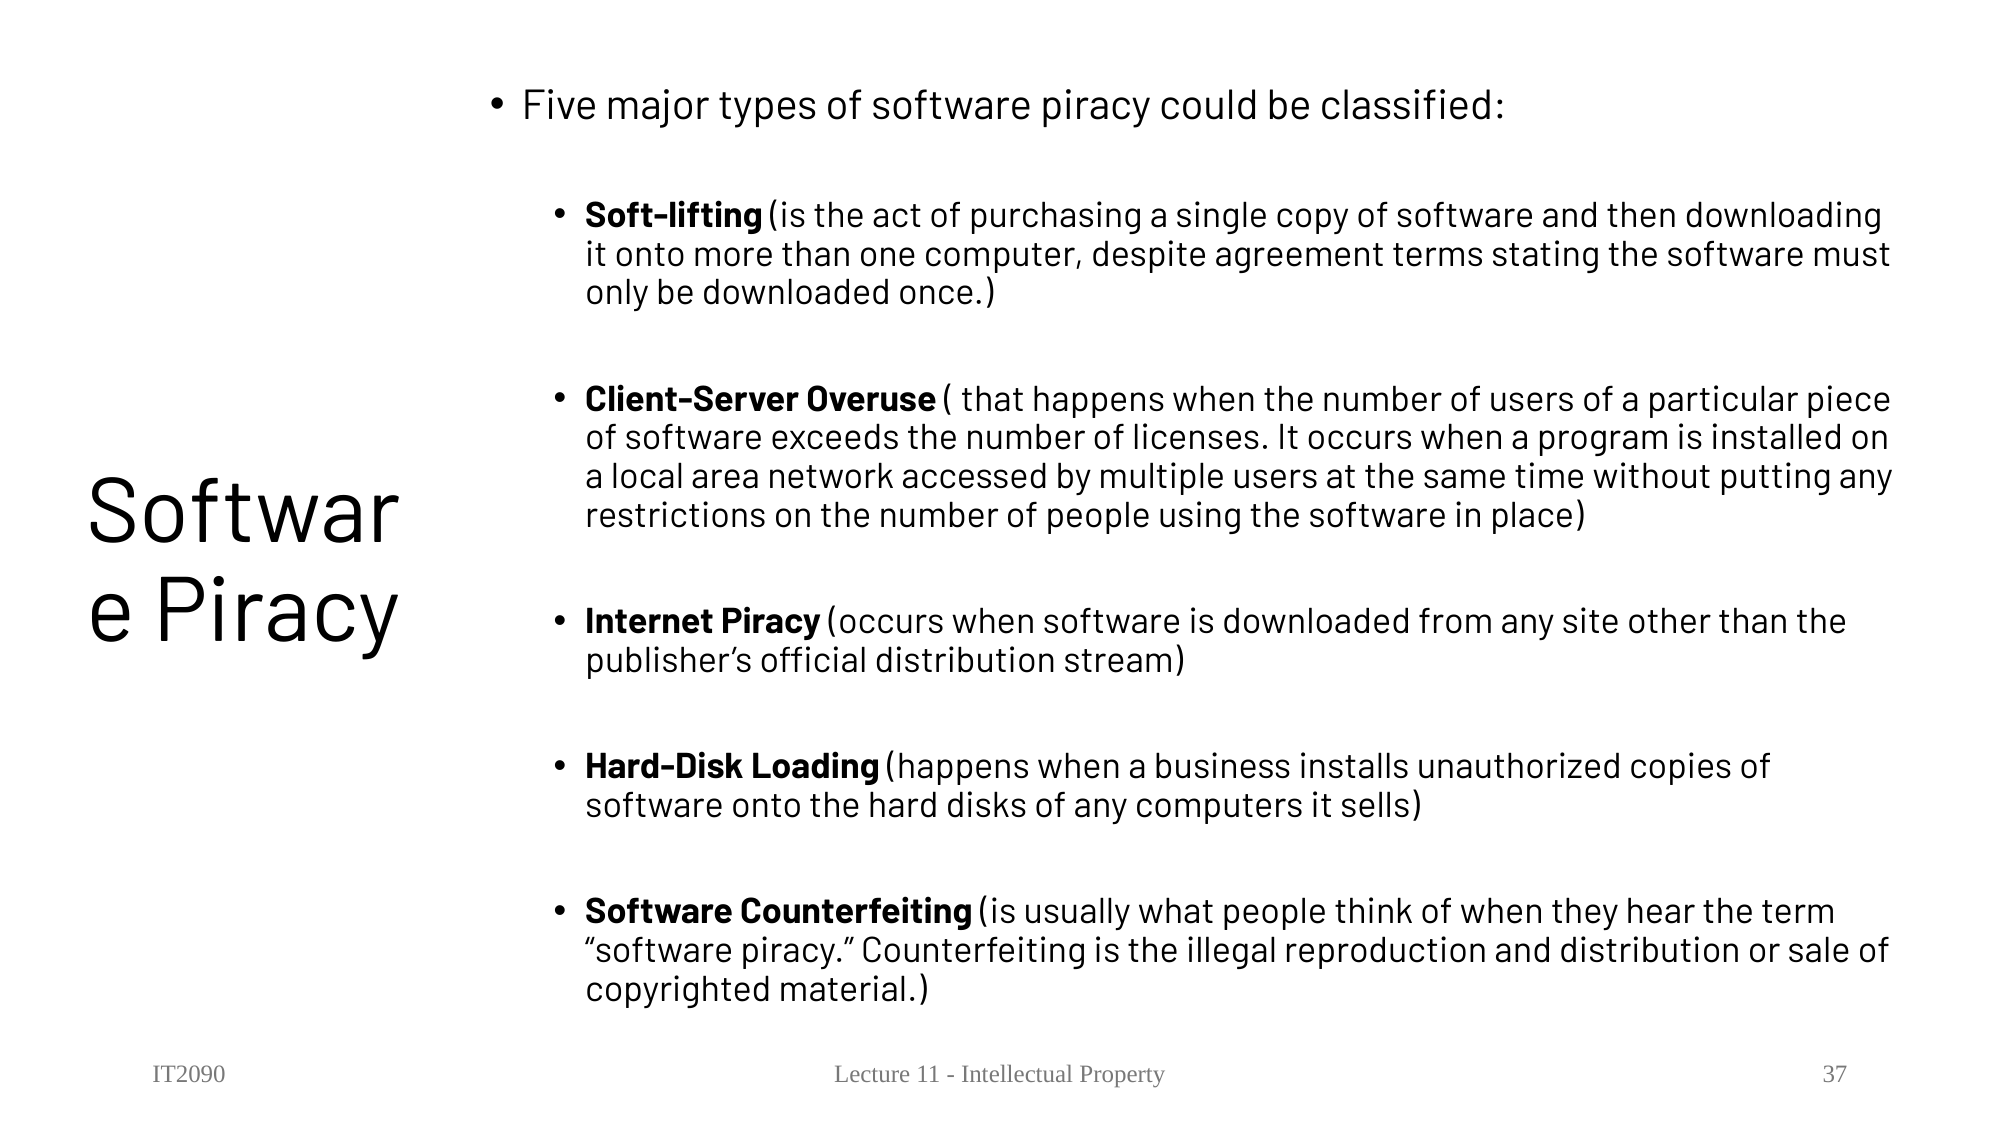

Five major types of software piracy could be classified:

Soft-lifting (is the act of purchasing a single copy of software and then downloading it onto more than one computer, despite agreement terms stating the software must only be downloaded once.)

Client-Server Overuse ( that happens when the number of users of a particular piece of software exceeds the number of licenses. It occurs when a program is installed on a local area network accessed by multiple users at the same time without putting any restrictions on the number of people using the software in place)

Internet Piracy (occurs when software is downloaded from any site other than the publisher’s official distribution stream)

Hard-Disk Loading (happens when a business installs unauthorized copies of software onto the hard disks of any computers it sells)

Software Counterfeiting (is usually what people think of when they hear the term “software piracy.” Counterfeiting is the illegal reproduction and distribution or sale of copyrighted material.)
# Software Piracy
IT2090
Lecture 11 - Intellectual Property
37